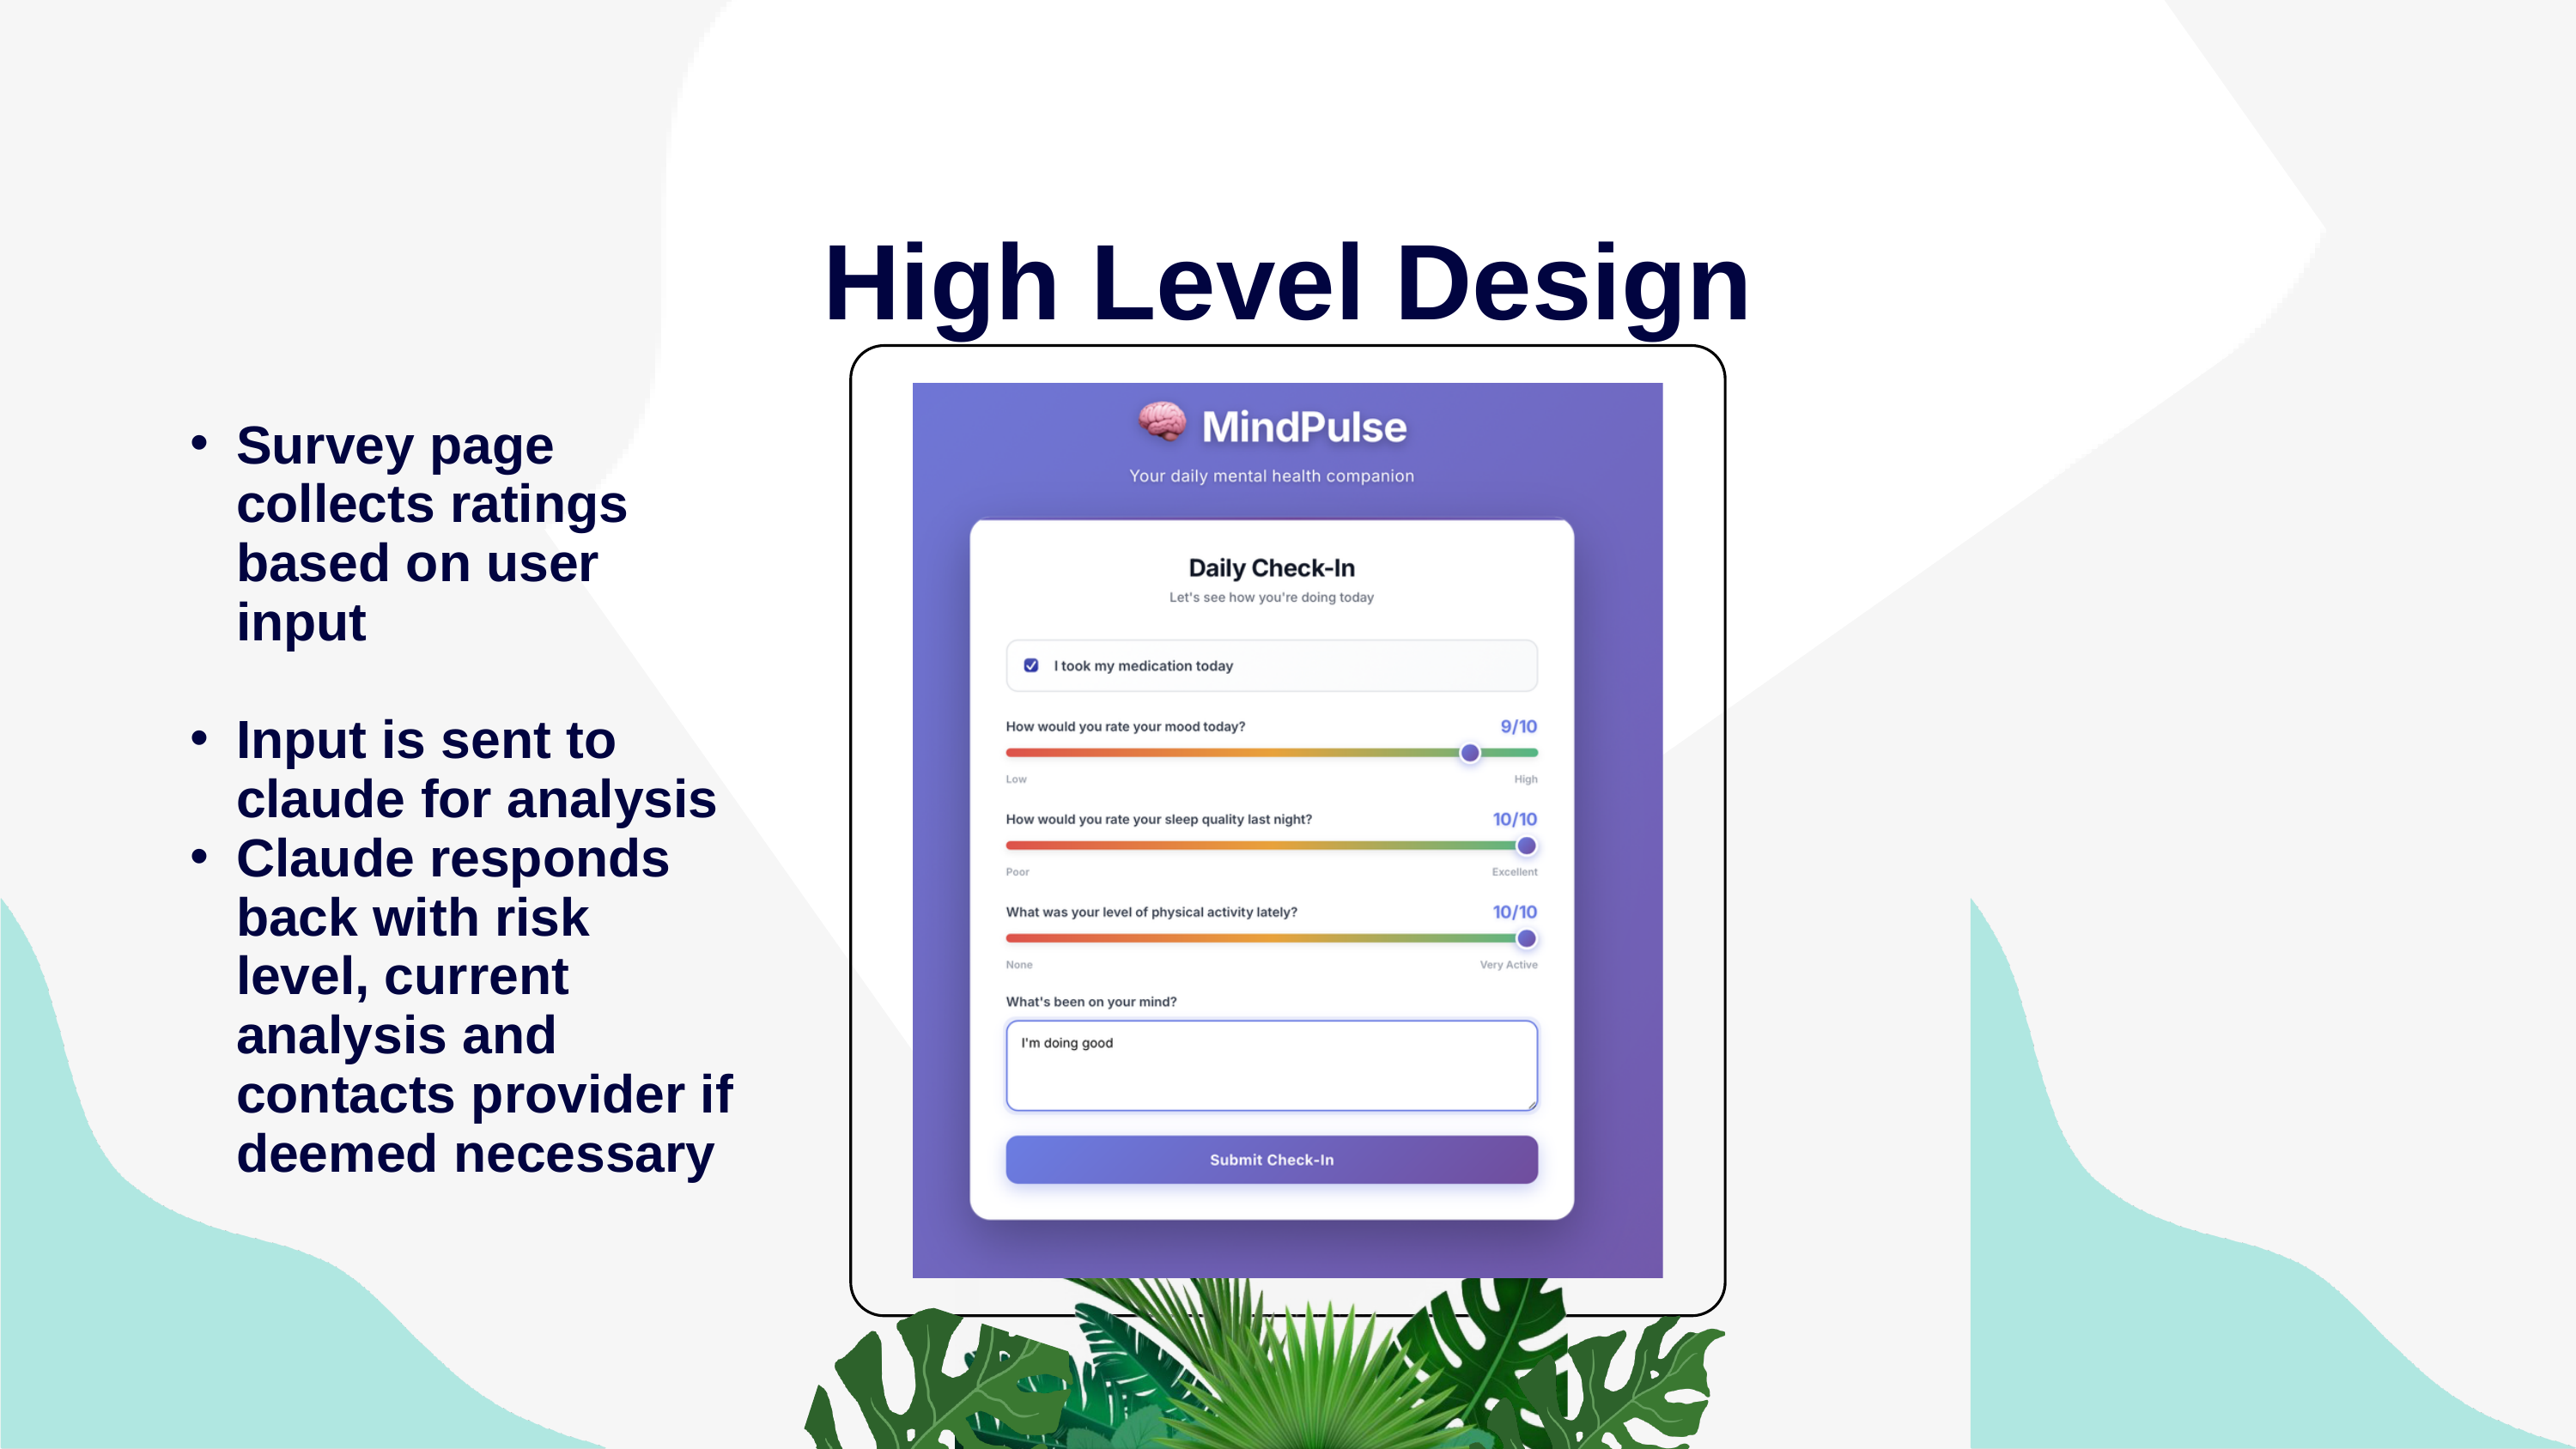

High Level Design

Survey page collects ratings based on user input

Input is sent to claude for analysis
Claude responds back with risk level, current analysis and contacts provider if deemed necessary